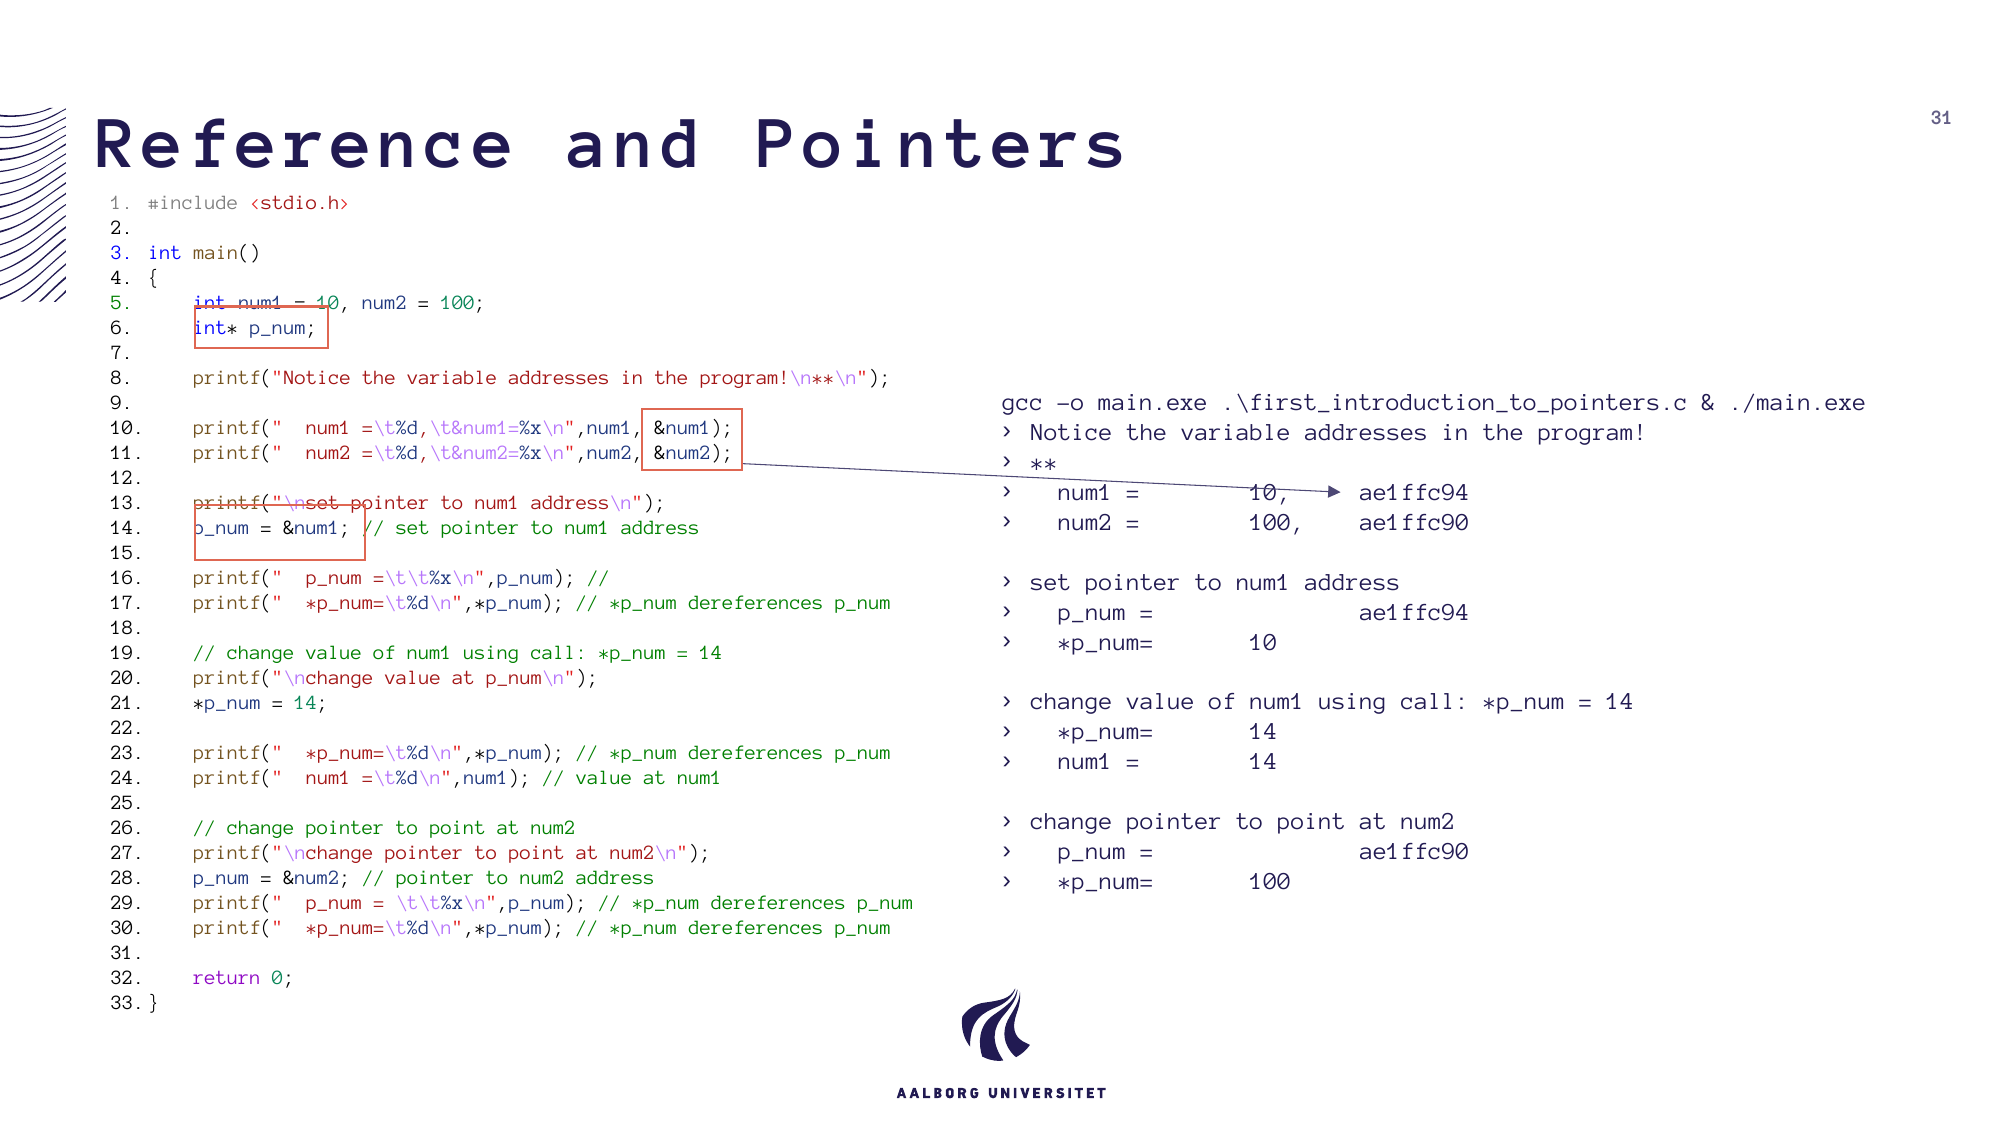

# Reference and Pointers
31
#include <stdio.h>

int main()
{
    int num1 = 10, num2 = 100;
    int* p_num;

    printf("Notice the variable addresses in the program!\n**\n");

    printf("  num1 =\t%d,\t&num1=%x\n",num1, &num1);
    printf("  num2 =\t%d,\t&num2=%x\n",num2, &num2);

    printf("\nset pointer to num1 address\n");
    p_num = &num1; // set pointer to num1 address

    printf("  p_num =\t\t%x\n",p_num); //
    printf("  *p_num=\t%d\n",*p_num); // *p_num dereferences p_num

    // change value of num1 using call: *p_num = 14
    printf("\nchange value at p_num\n");
    *p_num = 14;

    printf("  *p_num=\t%d\n",*p_num); // *p_num dereferences p_num
    printf("  num1 =\t%d\n",num1); // value at num1

    // change pointer to point at num2
    printf("\nchange pointer to point at num2\n");
    p_num = &num2; // pointer to num2 address
    printf("  p_num = \t\t%x\n",p_num); // *p_num dereferences p_num
    printf("  *p_num=\t%d\n",*p_num); // *p_num dereferences p_num

    return 0;
}

gcc -o main.exe .\first_introduction_to_pointers.c & ./main.exe
Notice the variable addresses in the program!
**
  num1 =        10,     ae1ffc94
  num2 =        100,    ae1ffc90

set pointer to num1 address
  p_num =               ae1ffc94
  *p_num=       10

change value of num1 using call: *p_num = 14
  *p_num=       14
  num1 =        14

change pointer to point at num2
  p_num =               ae1ffc90
  *p_num=       100